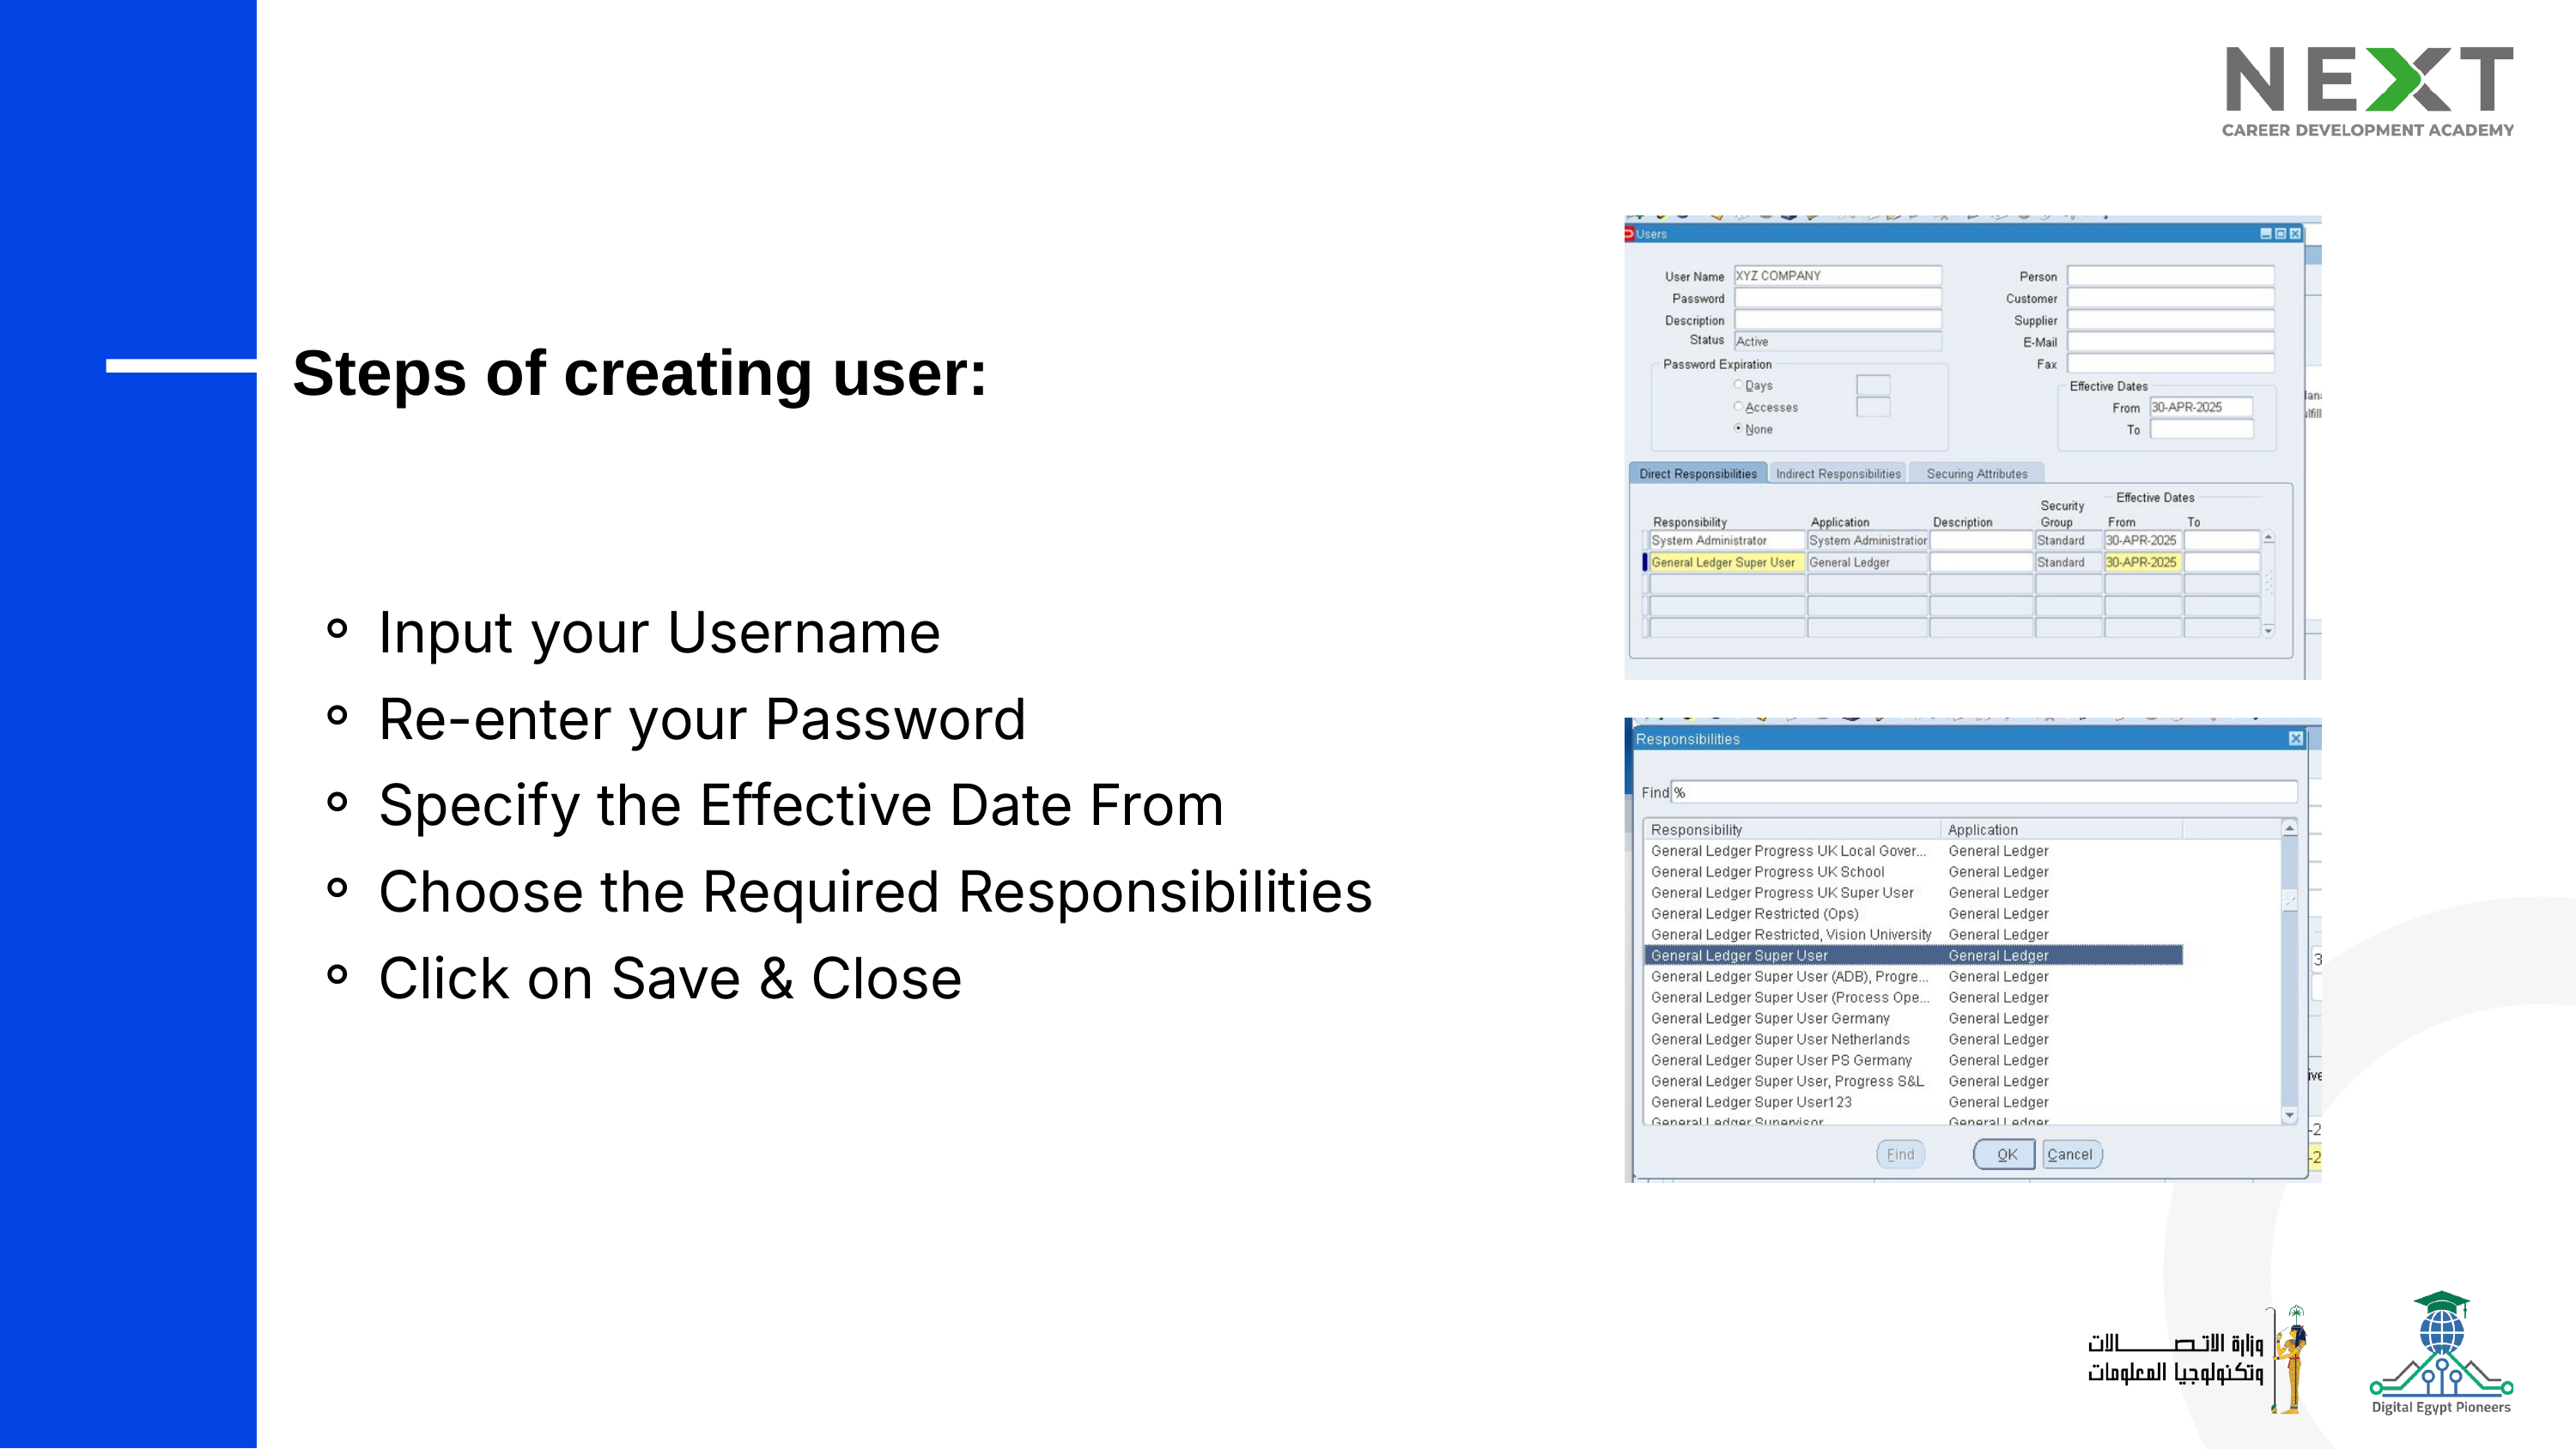

Steps of creating user:

Input your Username
Re-enter your Password
Specify the Effective Date From
Choose the Required Responsibilities
Click on Save & Close